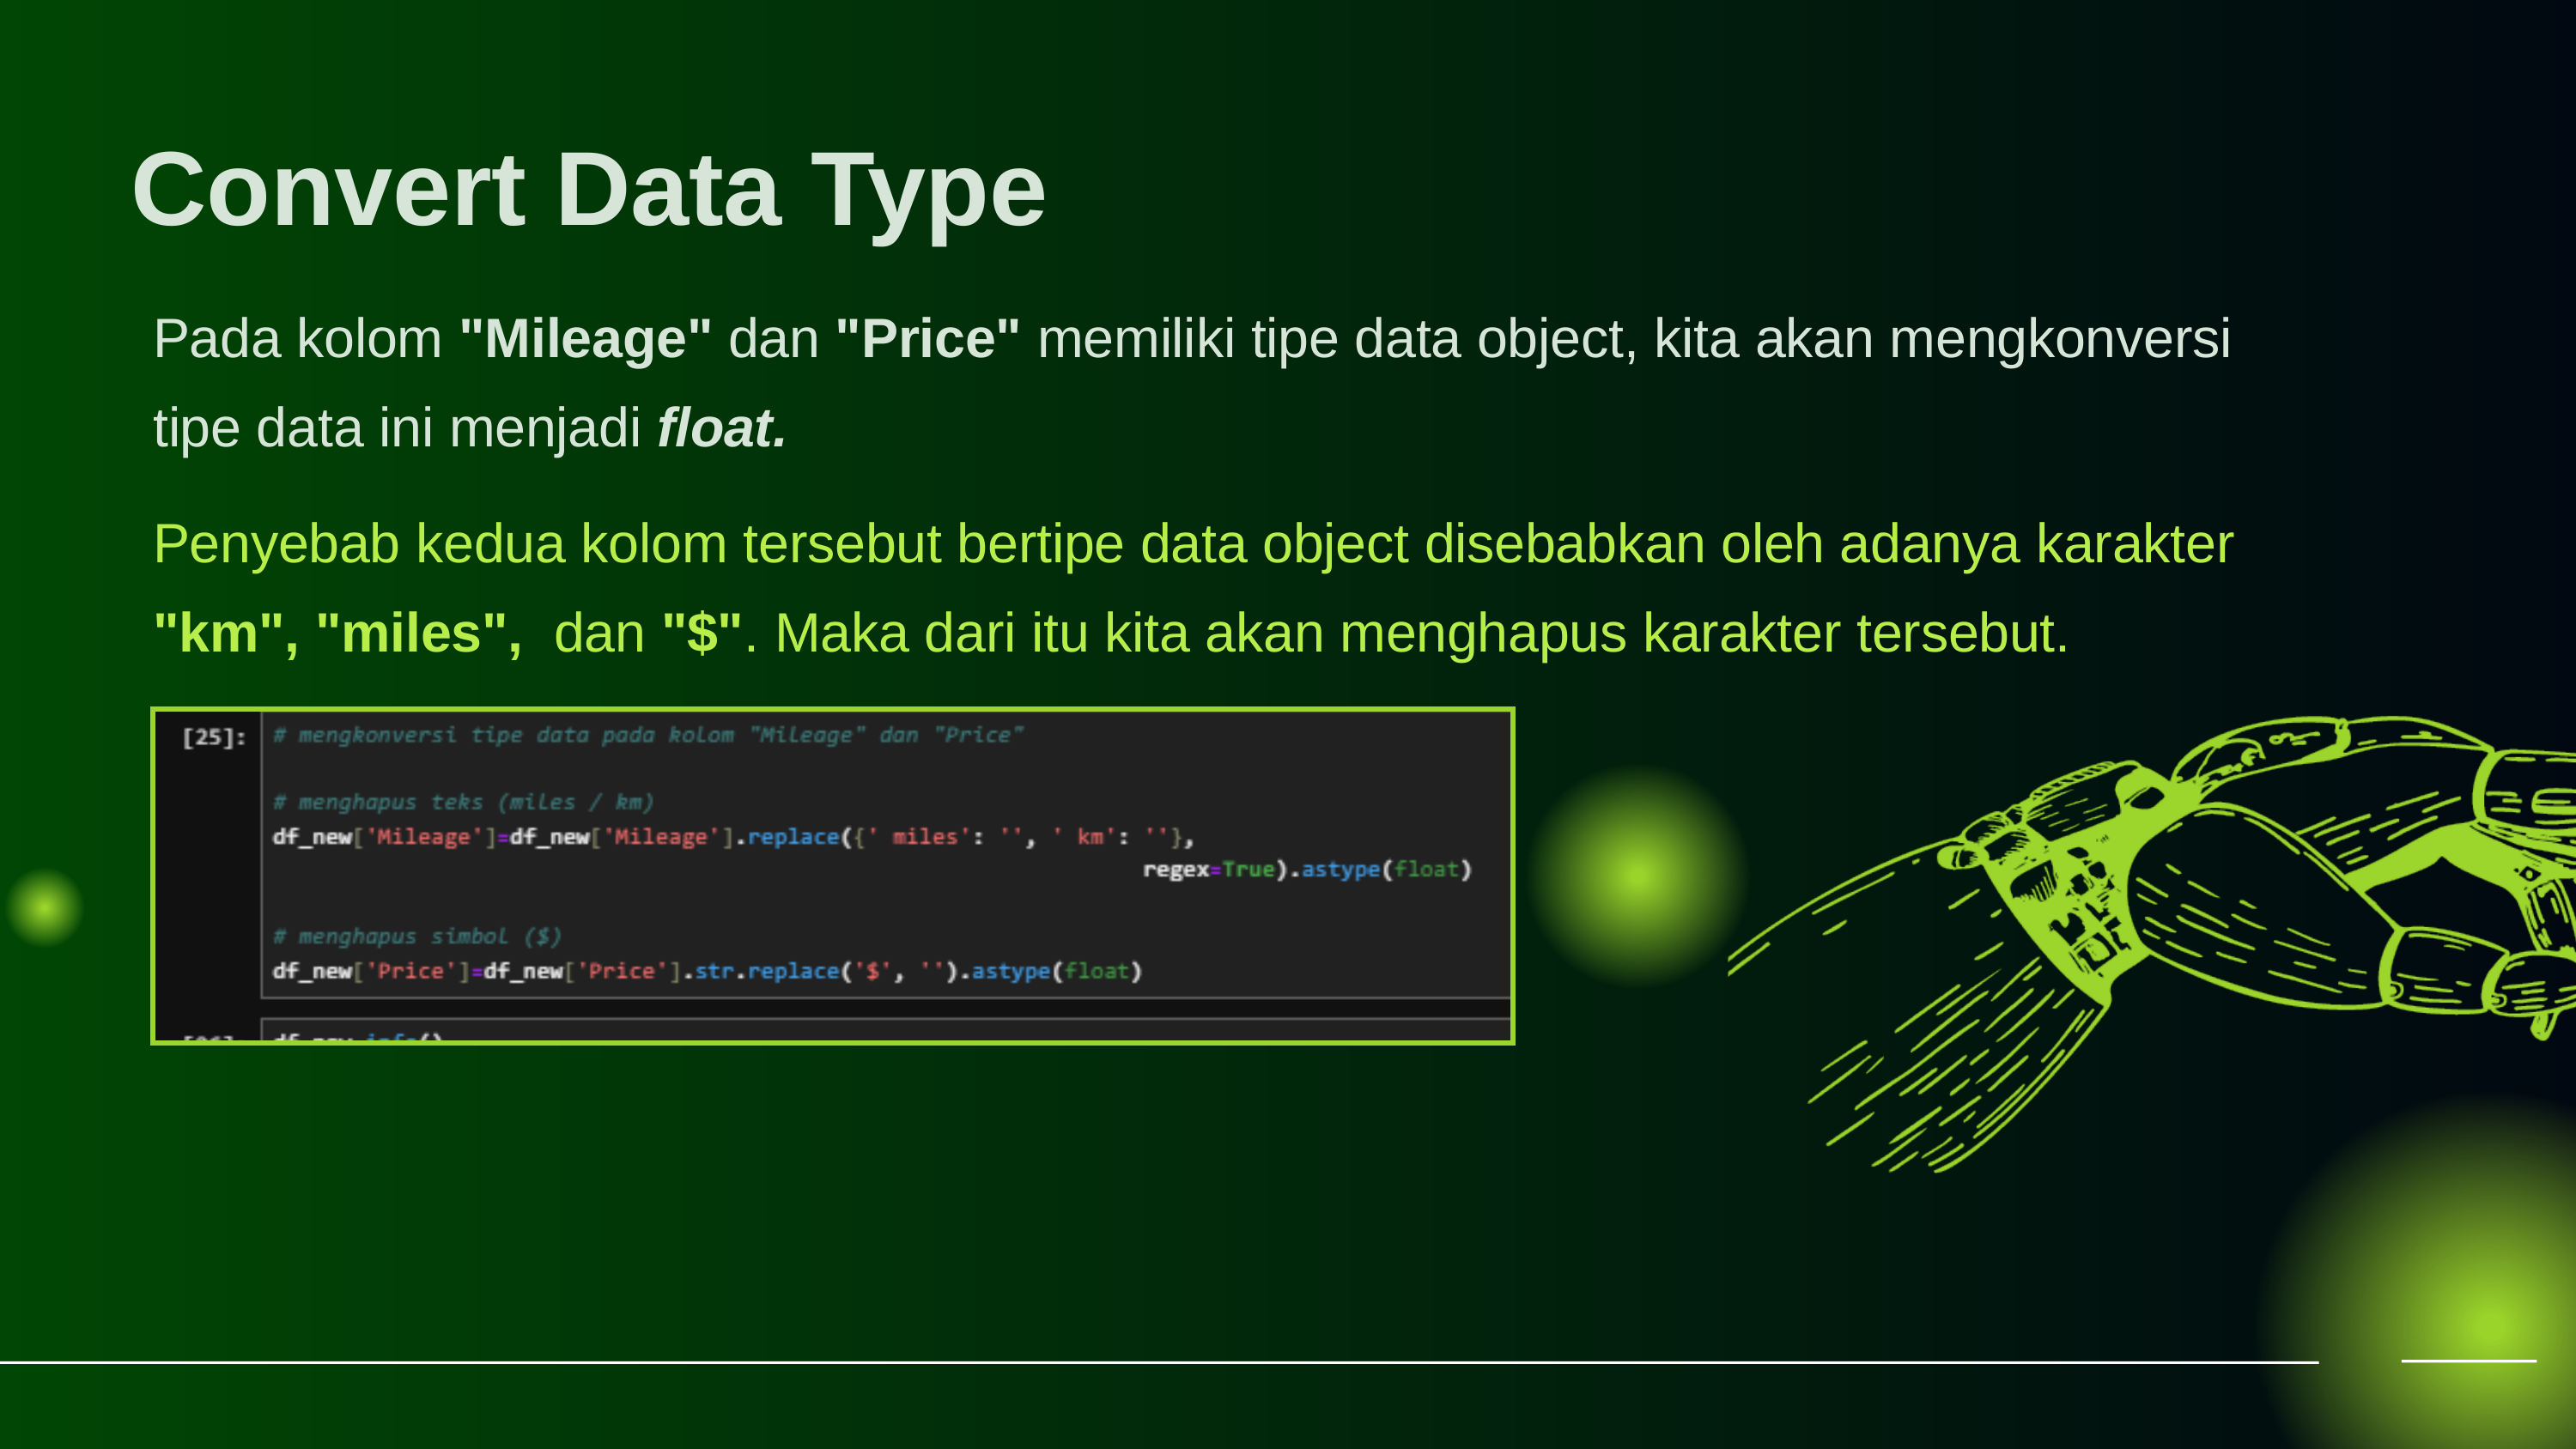

Convert Data Type
Pada kolom "Mileage" dan "Price" memiliki tipe data object, kita akan mengkonversi tipe data ini menjadi float.
Penyebab kedua kolom tersebut bertipe data object disebabkan oleh adanya karakter "km", "miles",  dan "$". Maka dari itu kita akan menghapus karakter tersebut.